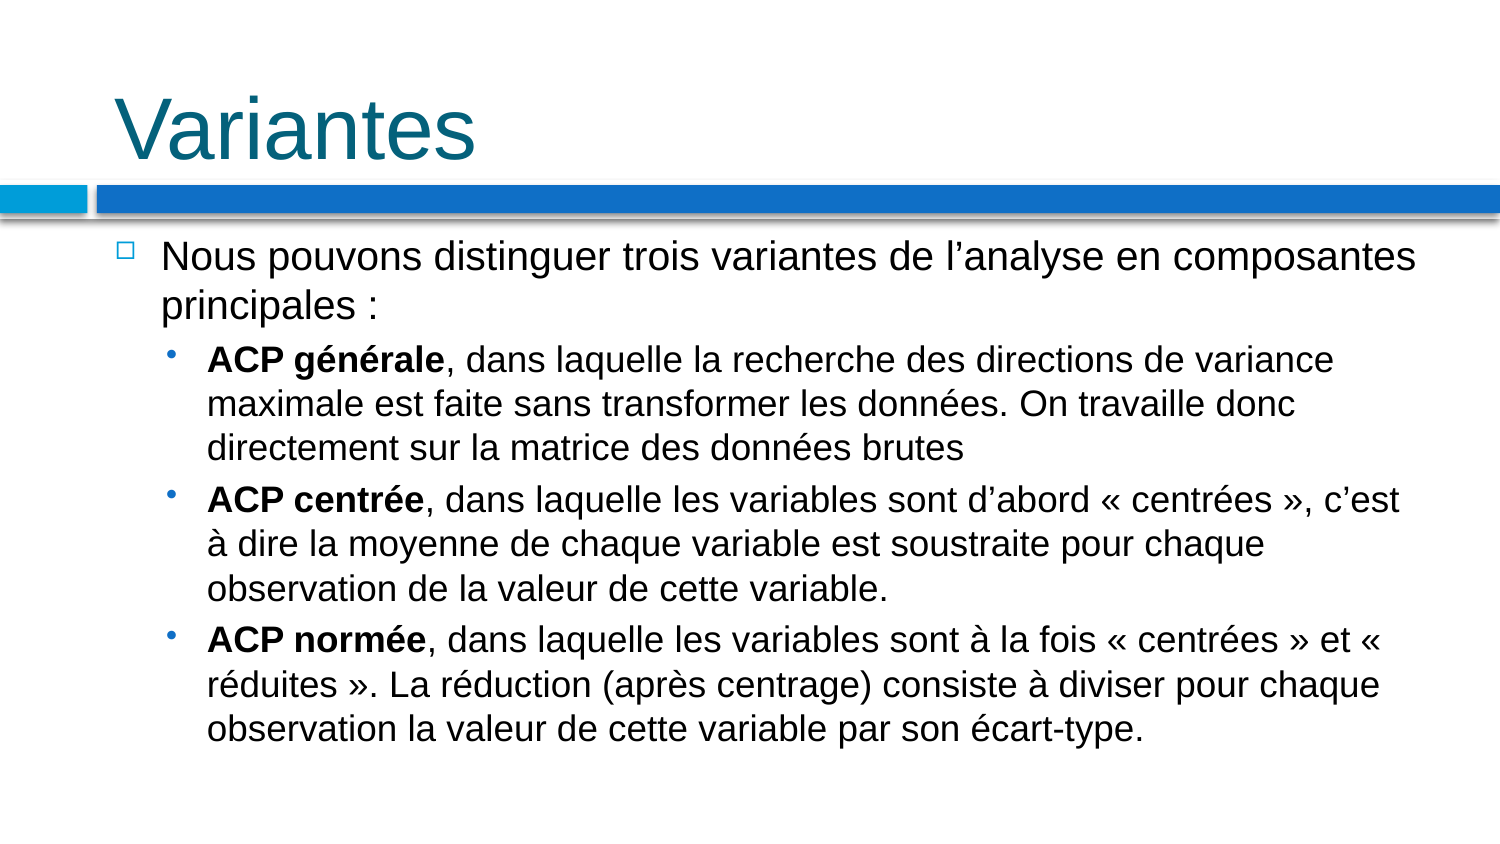

# Variantes
Nous pouvons distinguer trois variantes de l’analyse en composantes principales :
ACP générale, dans laquelle la recherche des directions de variance maximale est faite sans transformer les données. On travaille donc directement sur la matrice des données brutes
ACP centrée, dans laquelle les variables sont d’abord « centrées », c’est à dire la moyenne de chaque variable est soustraite pour chaque observation de la valeur de cette variable.
ACP normée, dans laquelle les variables sont à la fois « centrées » et « réduites ». La réduction (après centrage) consiste à diviser pour chaque observation la valeur de cette variable par son écart-type.